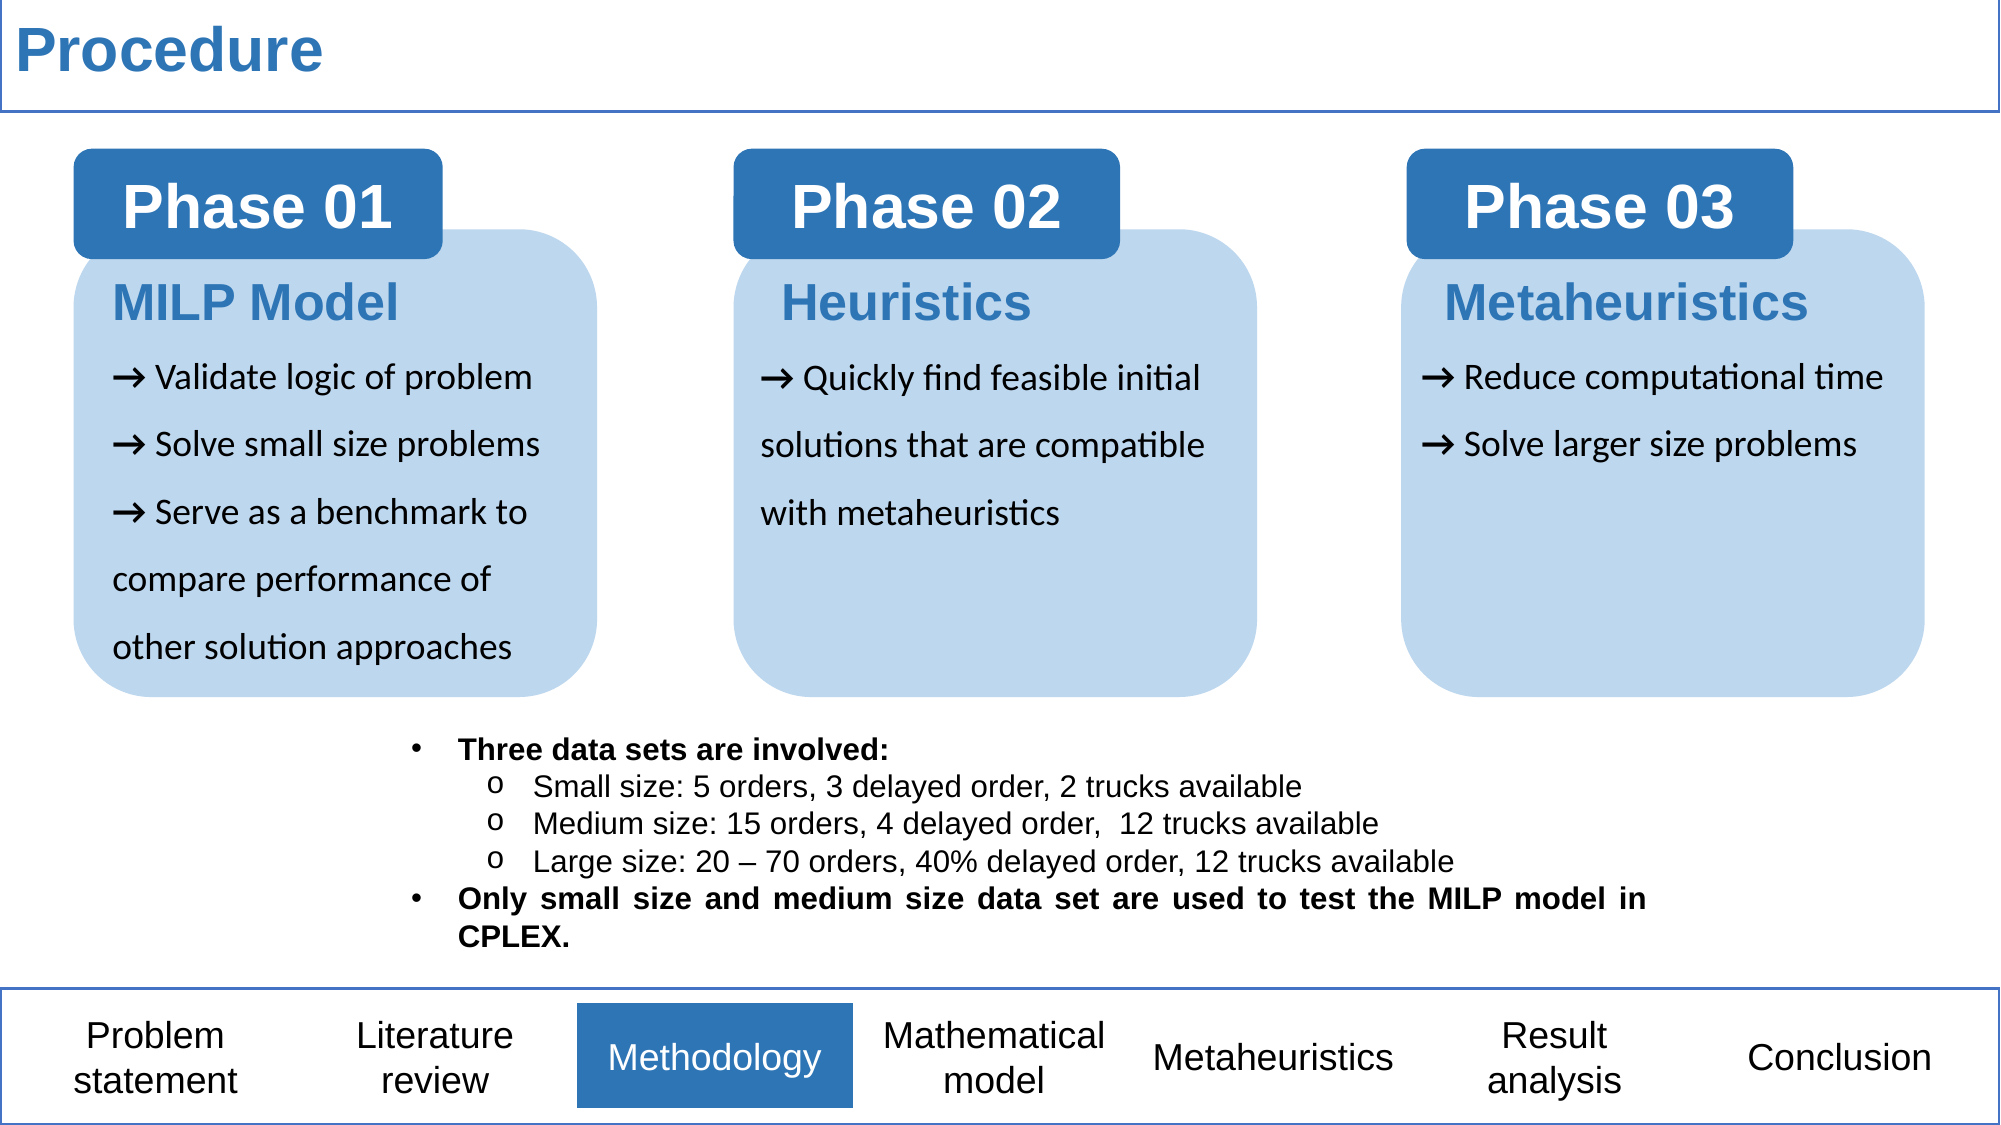

# Procedure
Phase 01

MILP Model
→ Validate logic of problem
→ Solve small size problems
→ Serve as a benchmark to compare performance of other solution approaches

Phase 03

Metaheuristics
→ Reduce computational time
→ Solve larger size problems

Phase 02

Heuristics
→ Quickly find feasible initial solutions that are compatible with metaheuristics

Three data sets are involved:
Small size: 5 orders, 3 delayed order, 2 trucks available
Medium size: 15 orders, 4 delayed order,  12 trucks available
Large size: 20 – 70 orders, 40% delayed order, 12 trucks available
Only small size and medium size data set are used to test the MILP model in CPLEX.

Conclusion
Result analysis
Metaheuristics
Mathematical model
Literature review
Methodology
Problem statement